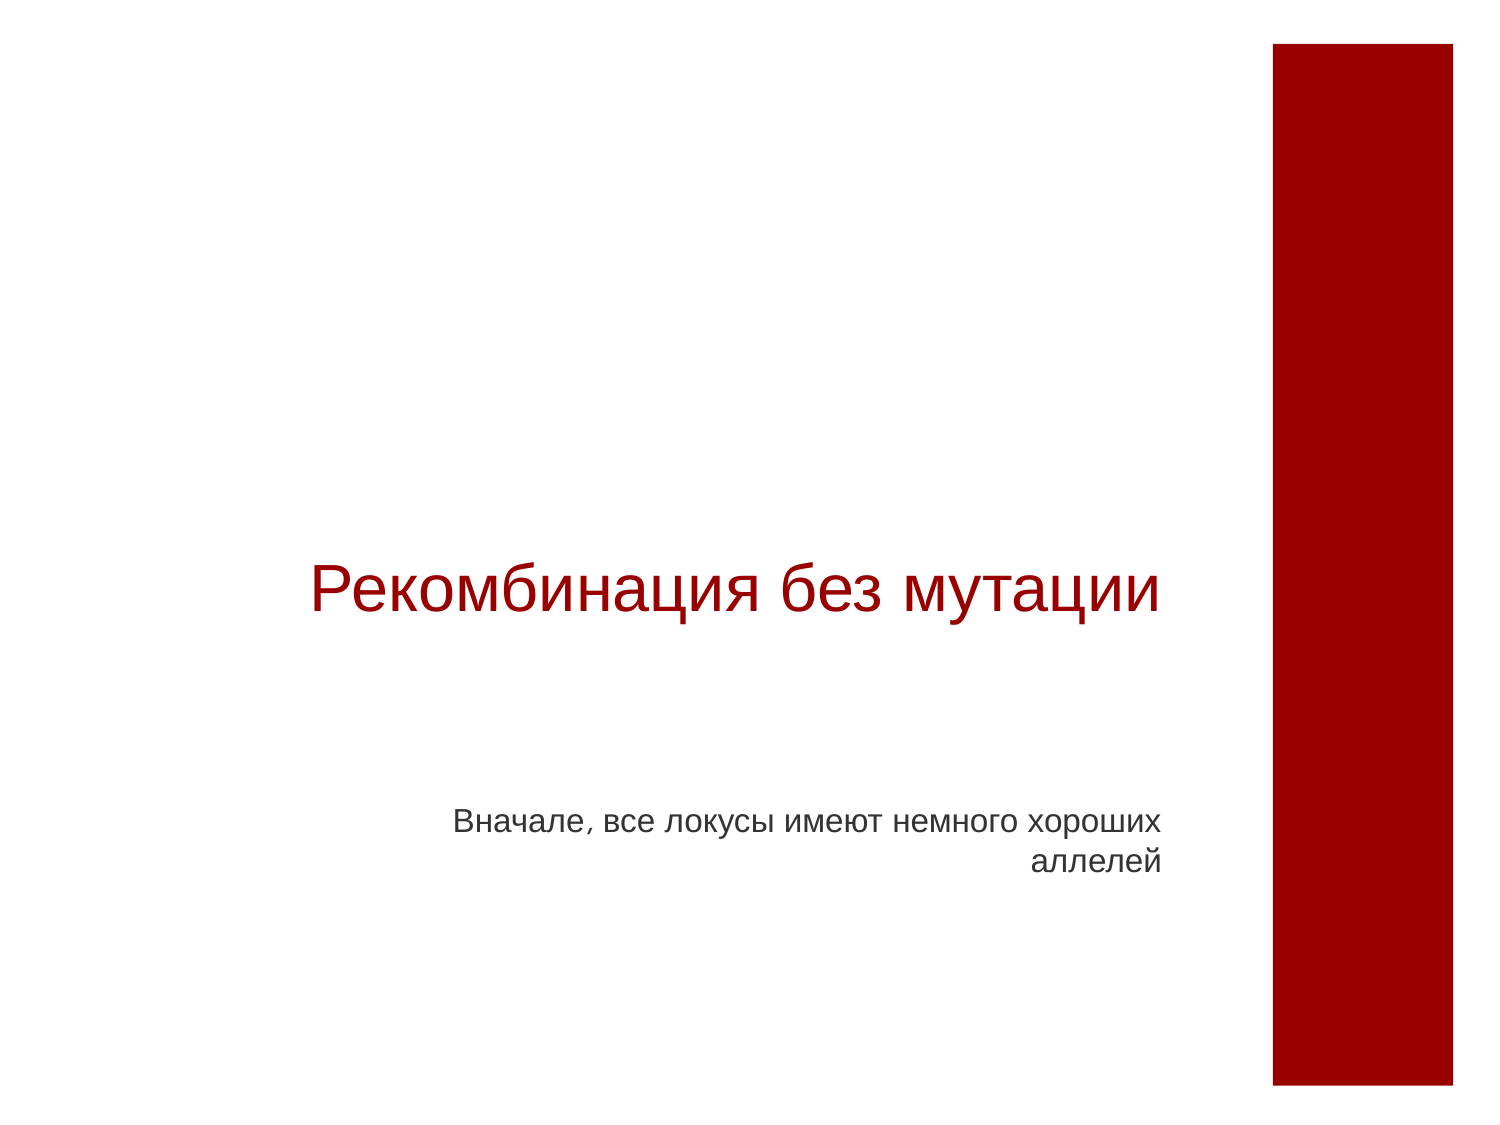

# Рекомбинация без мутации
Вначале, все локусы имеют немного хороших аллелей